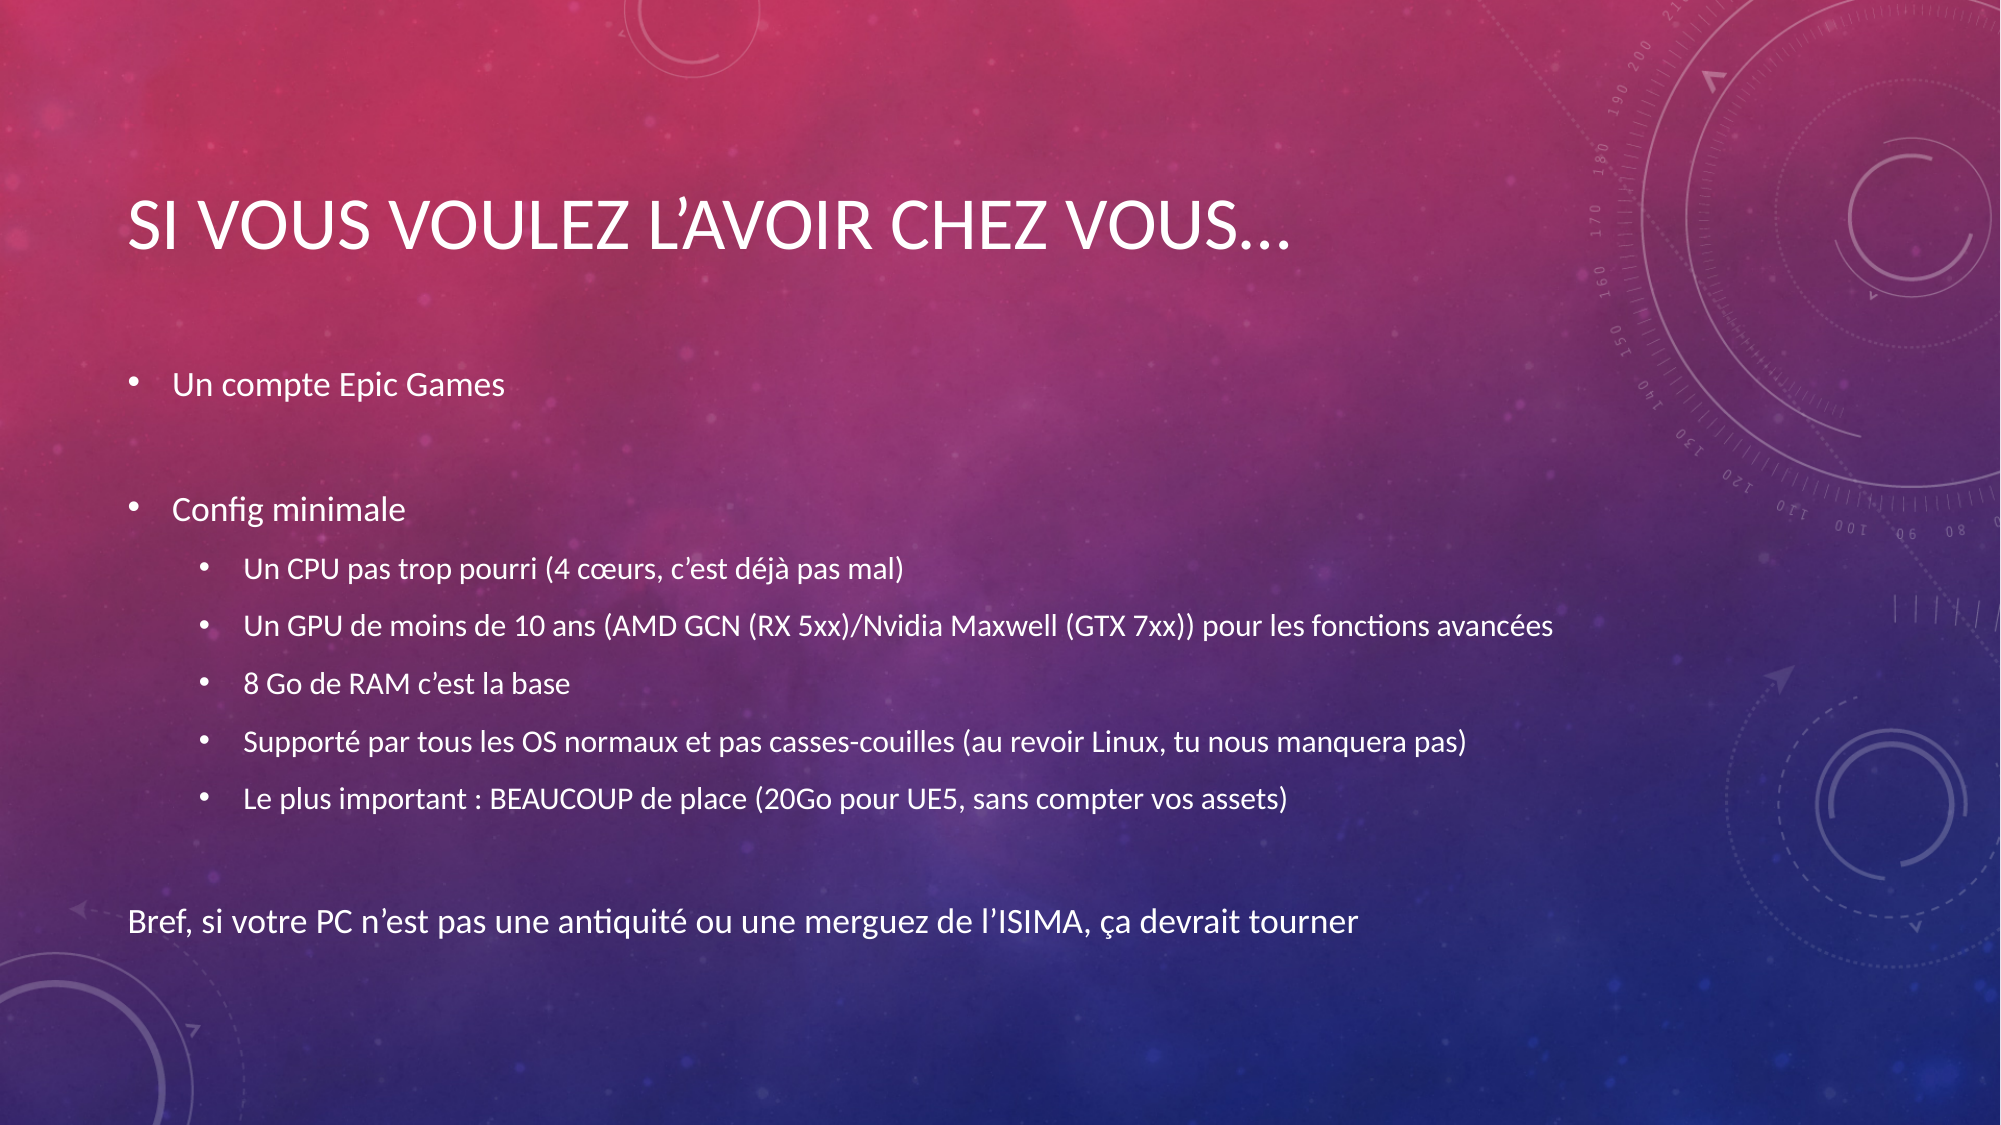

# SI vous voulez l’avoir chez vous…
Un compte Epic Games

Config minimale
Un CPU pas trop pourri (4 cœurs, c’est déjà pas mal)
Un GPU de moins de 10 ans (AMD GCN (RX 5xx)/Nvidia Maxwell (GTX 7xx)) pour les fonctions avancées
8 Go de RAM c’est la base
Supporté par tous les OS normaux et pas casses-couilles (au revoir Linux, tu nous manquera pas)
Le plus important : BEAUCOUP de place (20Go pour UE5, sans compter vos assets)

Bref, si votre PC n’est pas une antiquité ou une merguez de l’ISIMA, ça devrait tourner